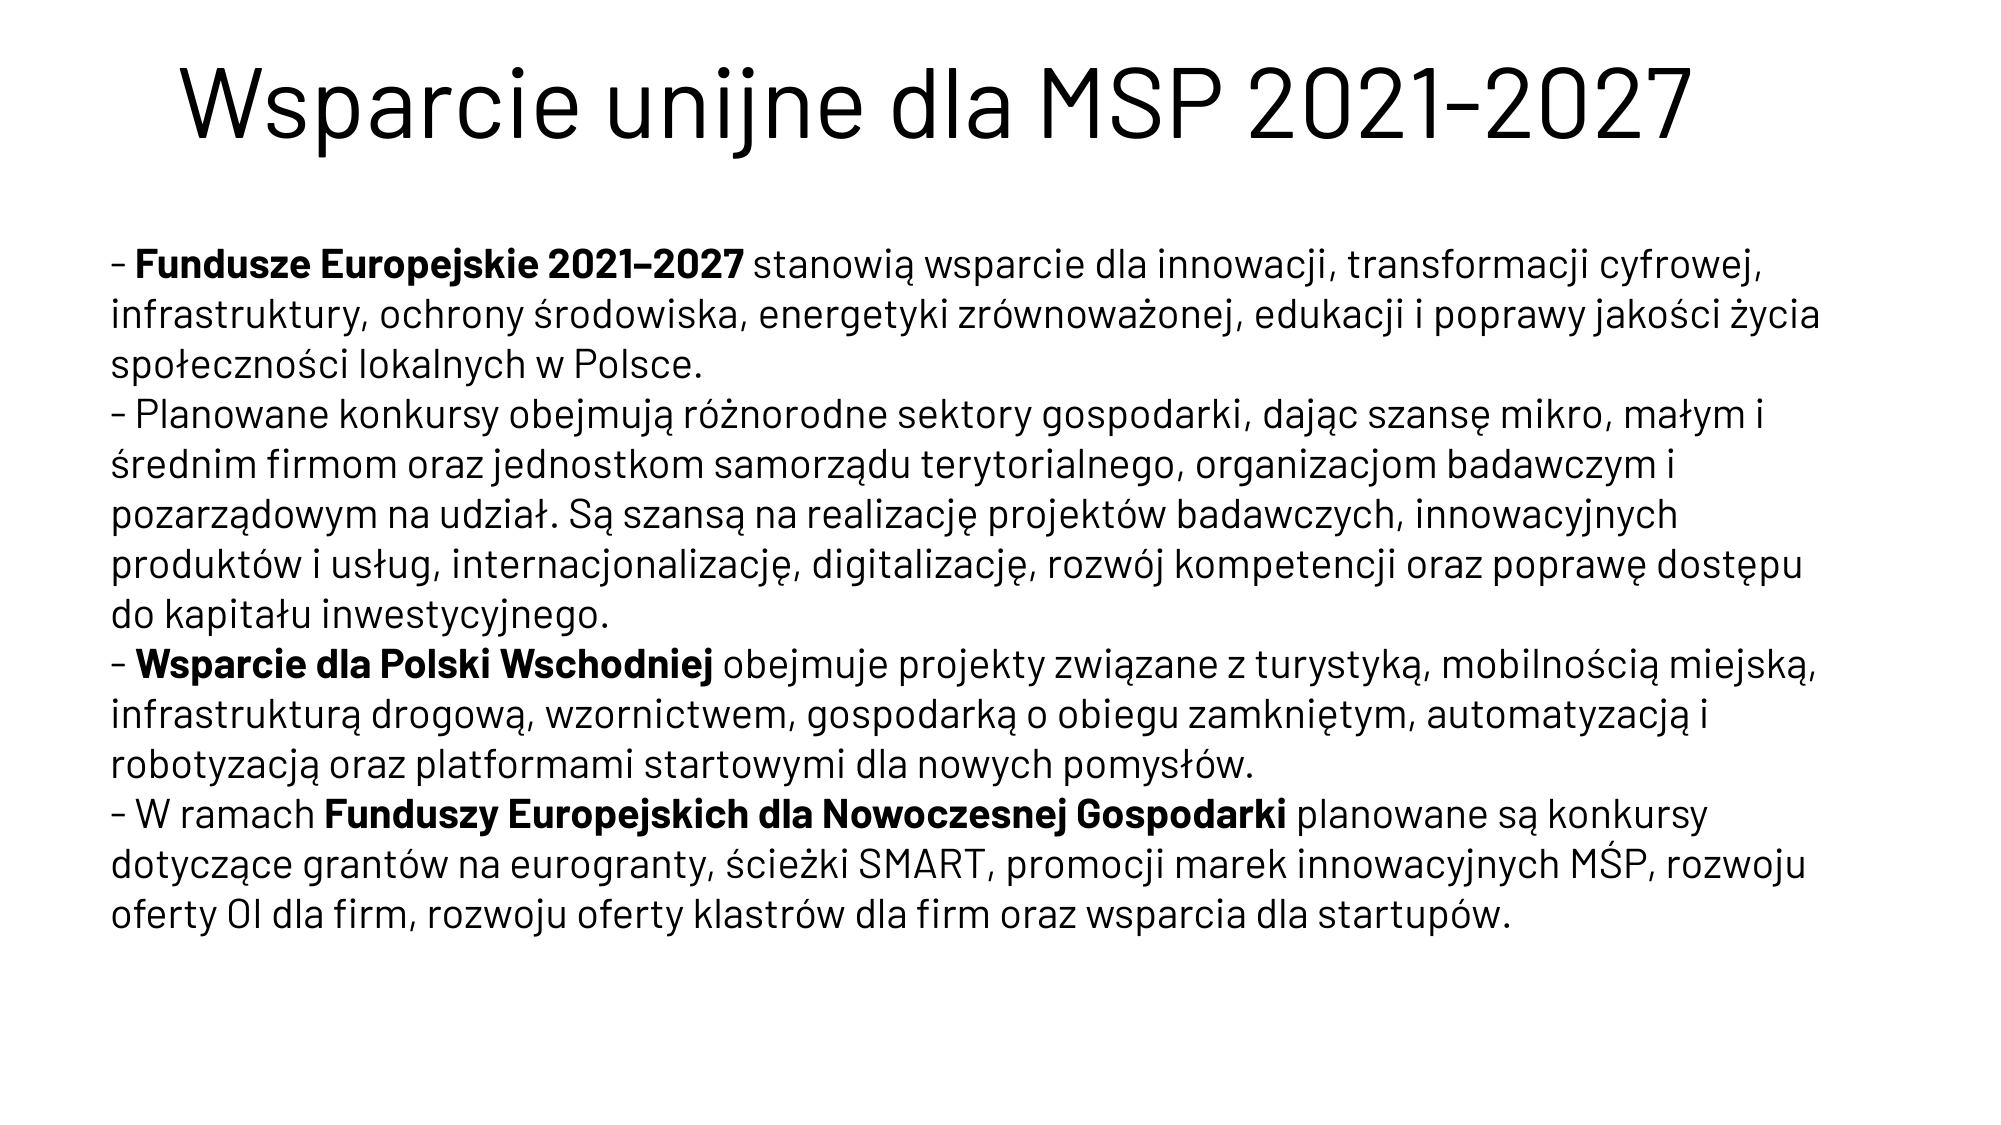

# Wsparcie unijne dla MSP 2021-2027

- Fundusze Europejskie 2021–2027 stanowią wsparcie dla innowacji, transformacji cyfrowej, infrastruktury, ochrony środowiska, energetyki zrównoważonej, edukacji i poprawy jakości życia społeczności lokalnych w Polsce.
- Planowane konkursy obejmują różnorodne sektory gospodarki, dając szansę mikro, małym i średnim firmom oraz jednostkom samorządu terytorialnego, organizacjom badawczym i pozarządowym na udział. Są szansą na realizację projektów badawczych, innowacyjnych produktów i usług, internacjonalizację, digitalizację, rozwój kompetencji oraz poprawę dostępu do kapitału inwestycyjnego.
- Wsparcie dla Polski Wschodniej obejmuje projekty związane z turystyką, mobilnością miejską, infrastrukturą drogową, wzornictwem, gospodarką o obiegu zamkniętym, automatyzacją i robotyzacją oraz platformami startowymi dla nowych pomysłów.
- W ramach Funduszy Europejskich dla Nowoczesnej Gospodarki planowane są konkursy dotyczące grantów na eurogranty, ścieżki SMART, promocji marek innowacyjnych MŚP, rozwoju oferty OI dla firm, rozwoju oferty klastrów dla firm oraz wsparcia dla startupów.